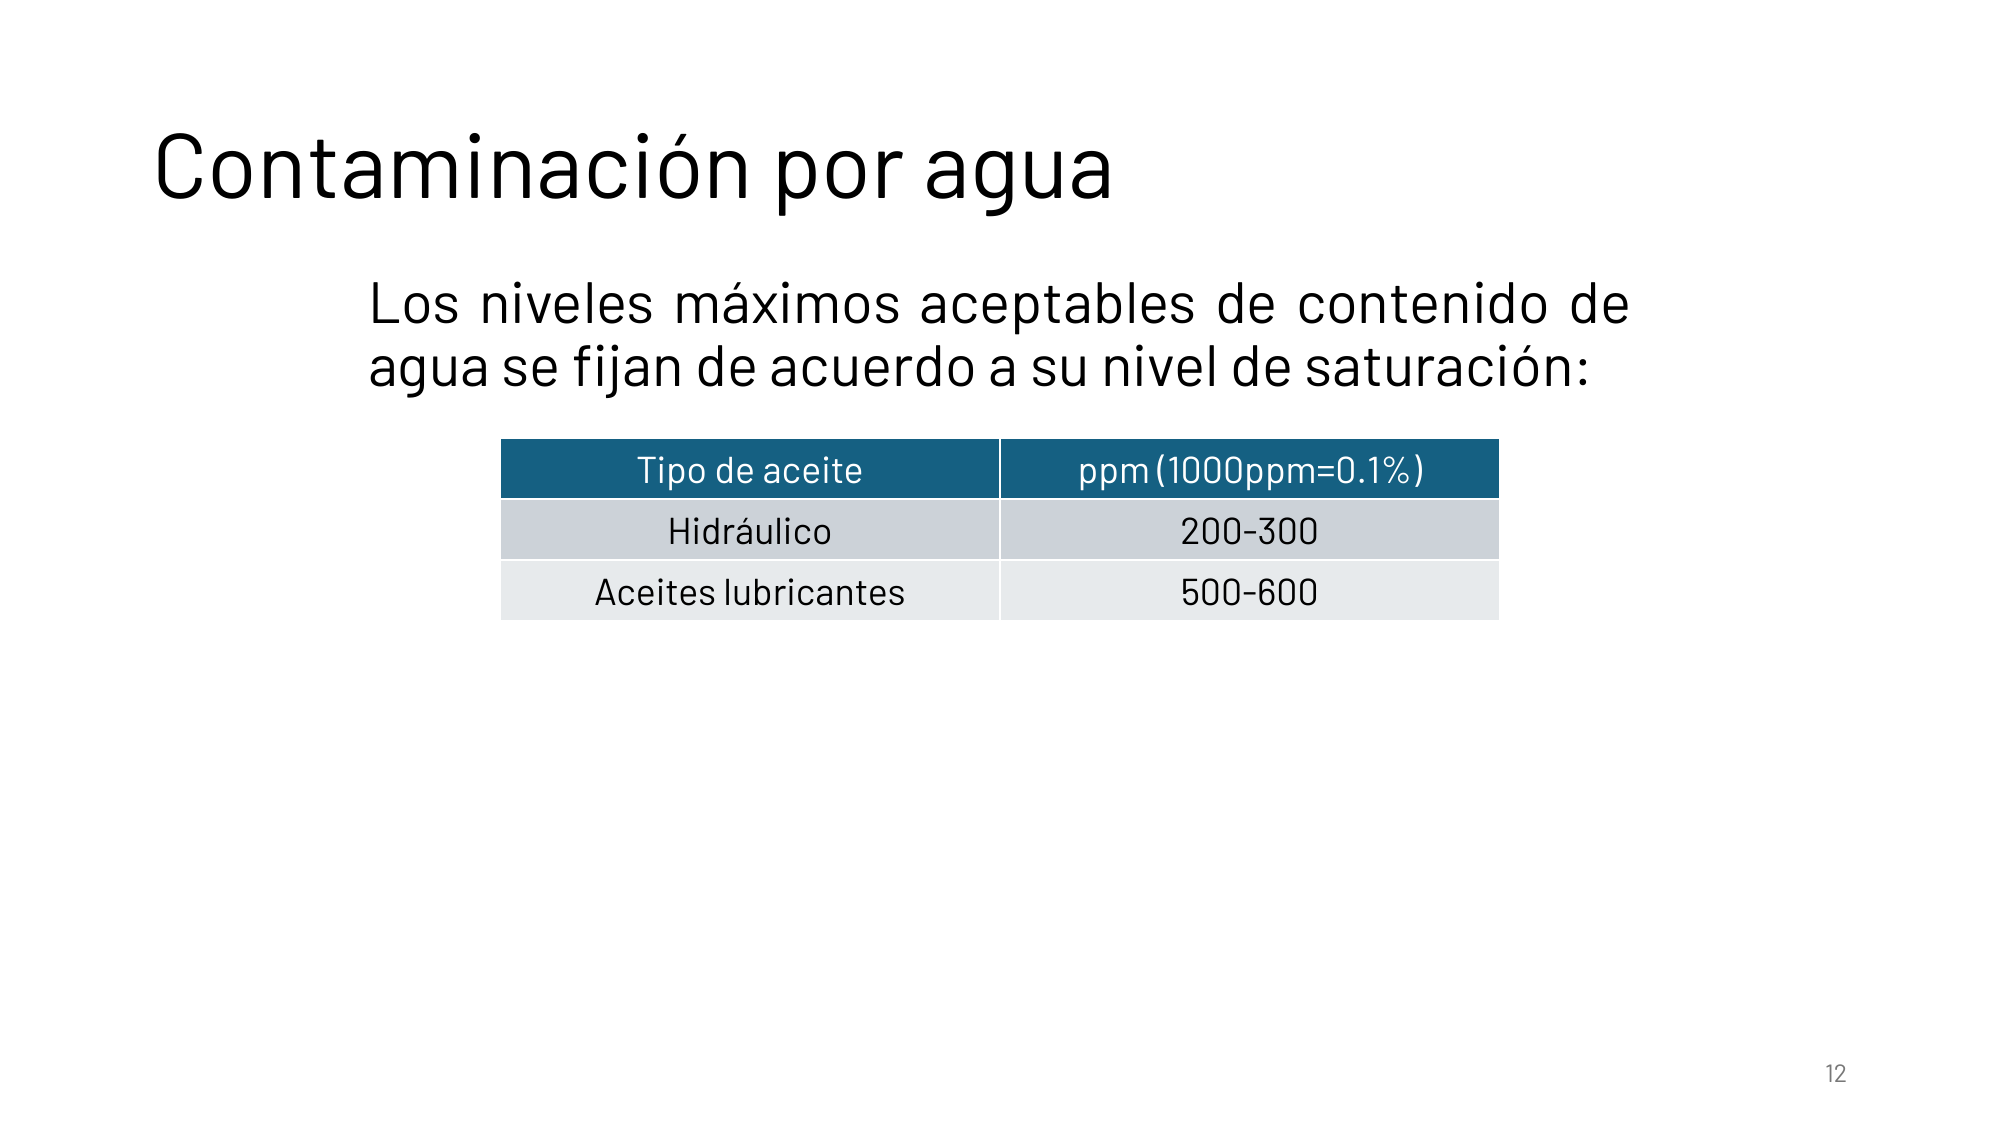

12
# Contaminación por agua
Los niveles máximos aceptables de contenido de agua se fijan de acuerdo a su nivel de saturación:

| Tipo de aceite | ppm (1000ppm=0.1%) |
| --- | --- |
| Hidráulico | 200-300 |
| Aceites lubricantes | 500-600 |